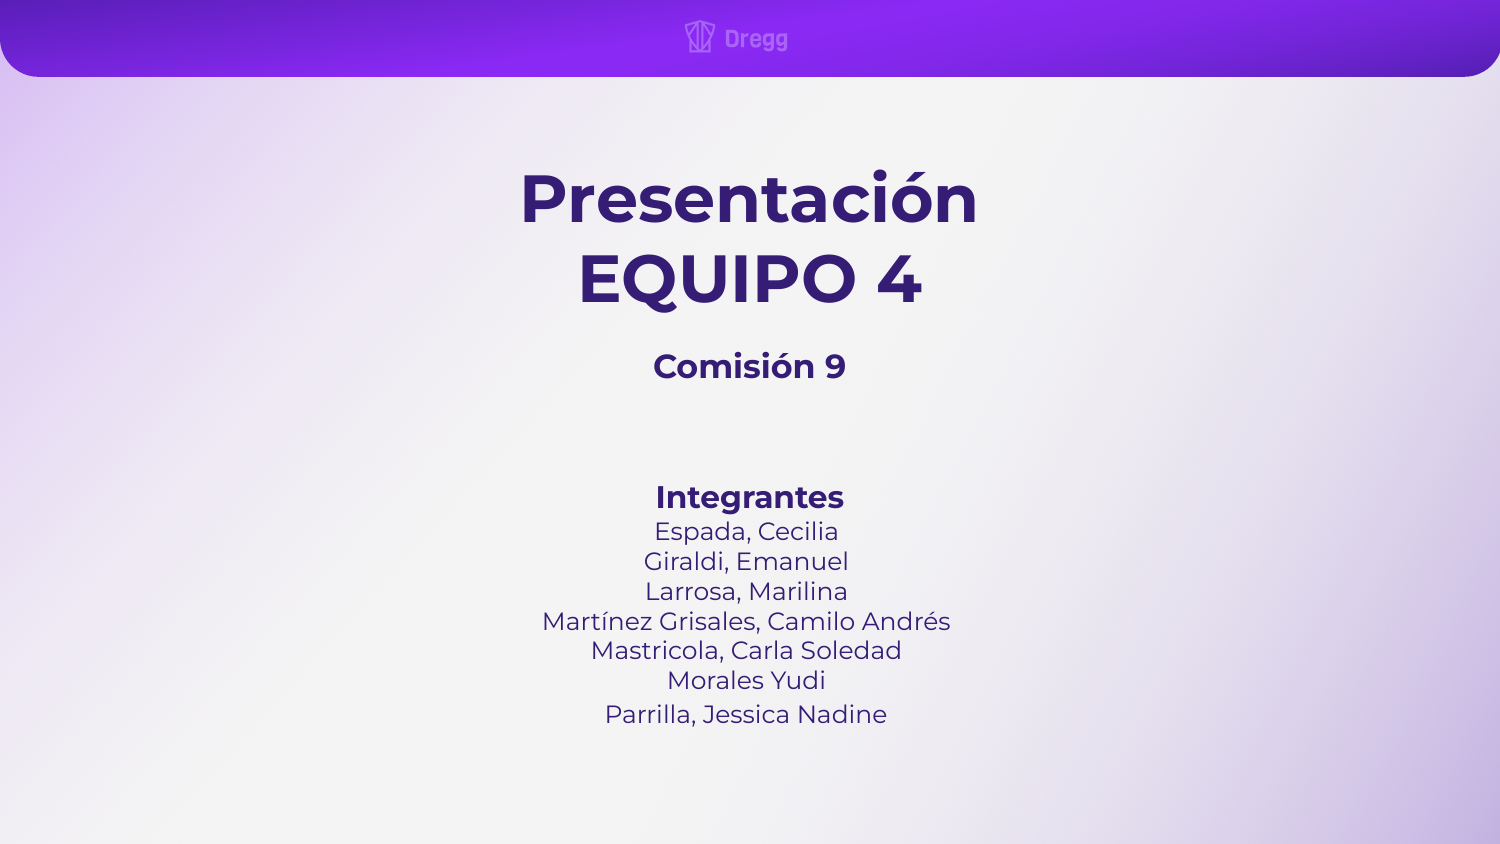

Presentación
EQUIPO 4

Comisión 9
Integrantes
Espada, Cecilia
Giraldi, Emanuel
Larrosa, Marilina
Martínez Grisales, Camilo Andrés
Mastricola, Carla Soledad
Morales Yudi
Parrilla, Jessica Nadine